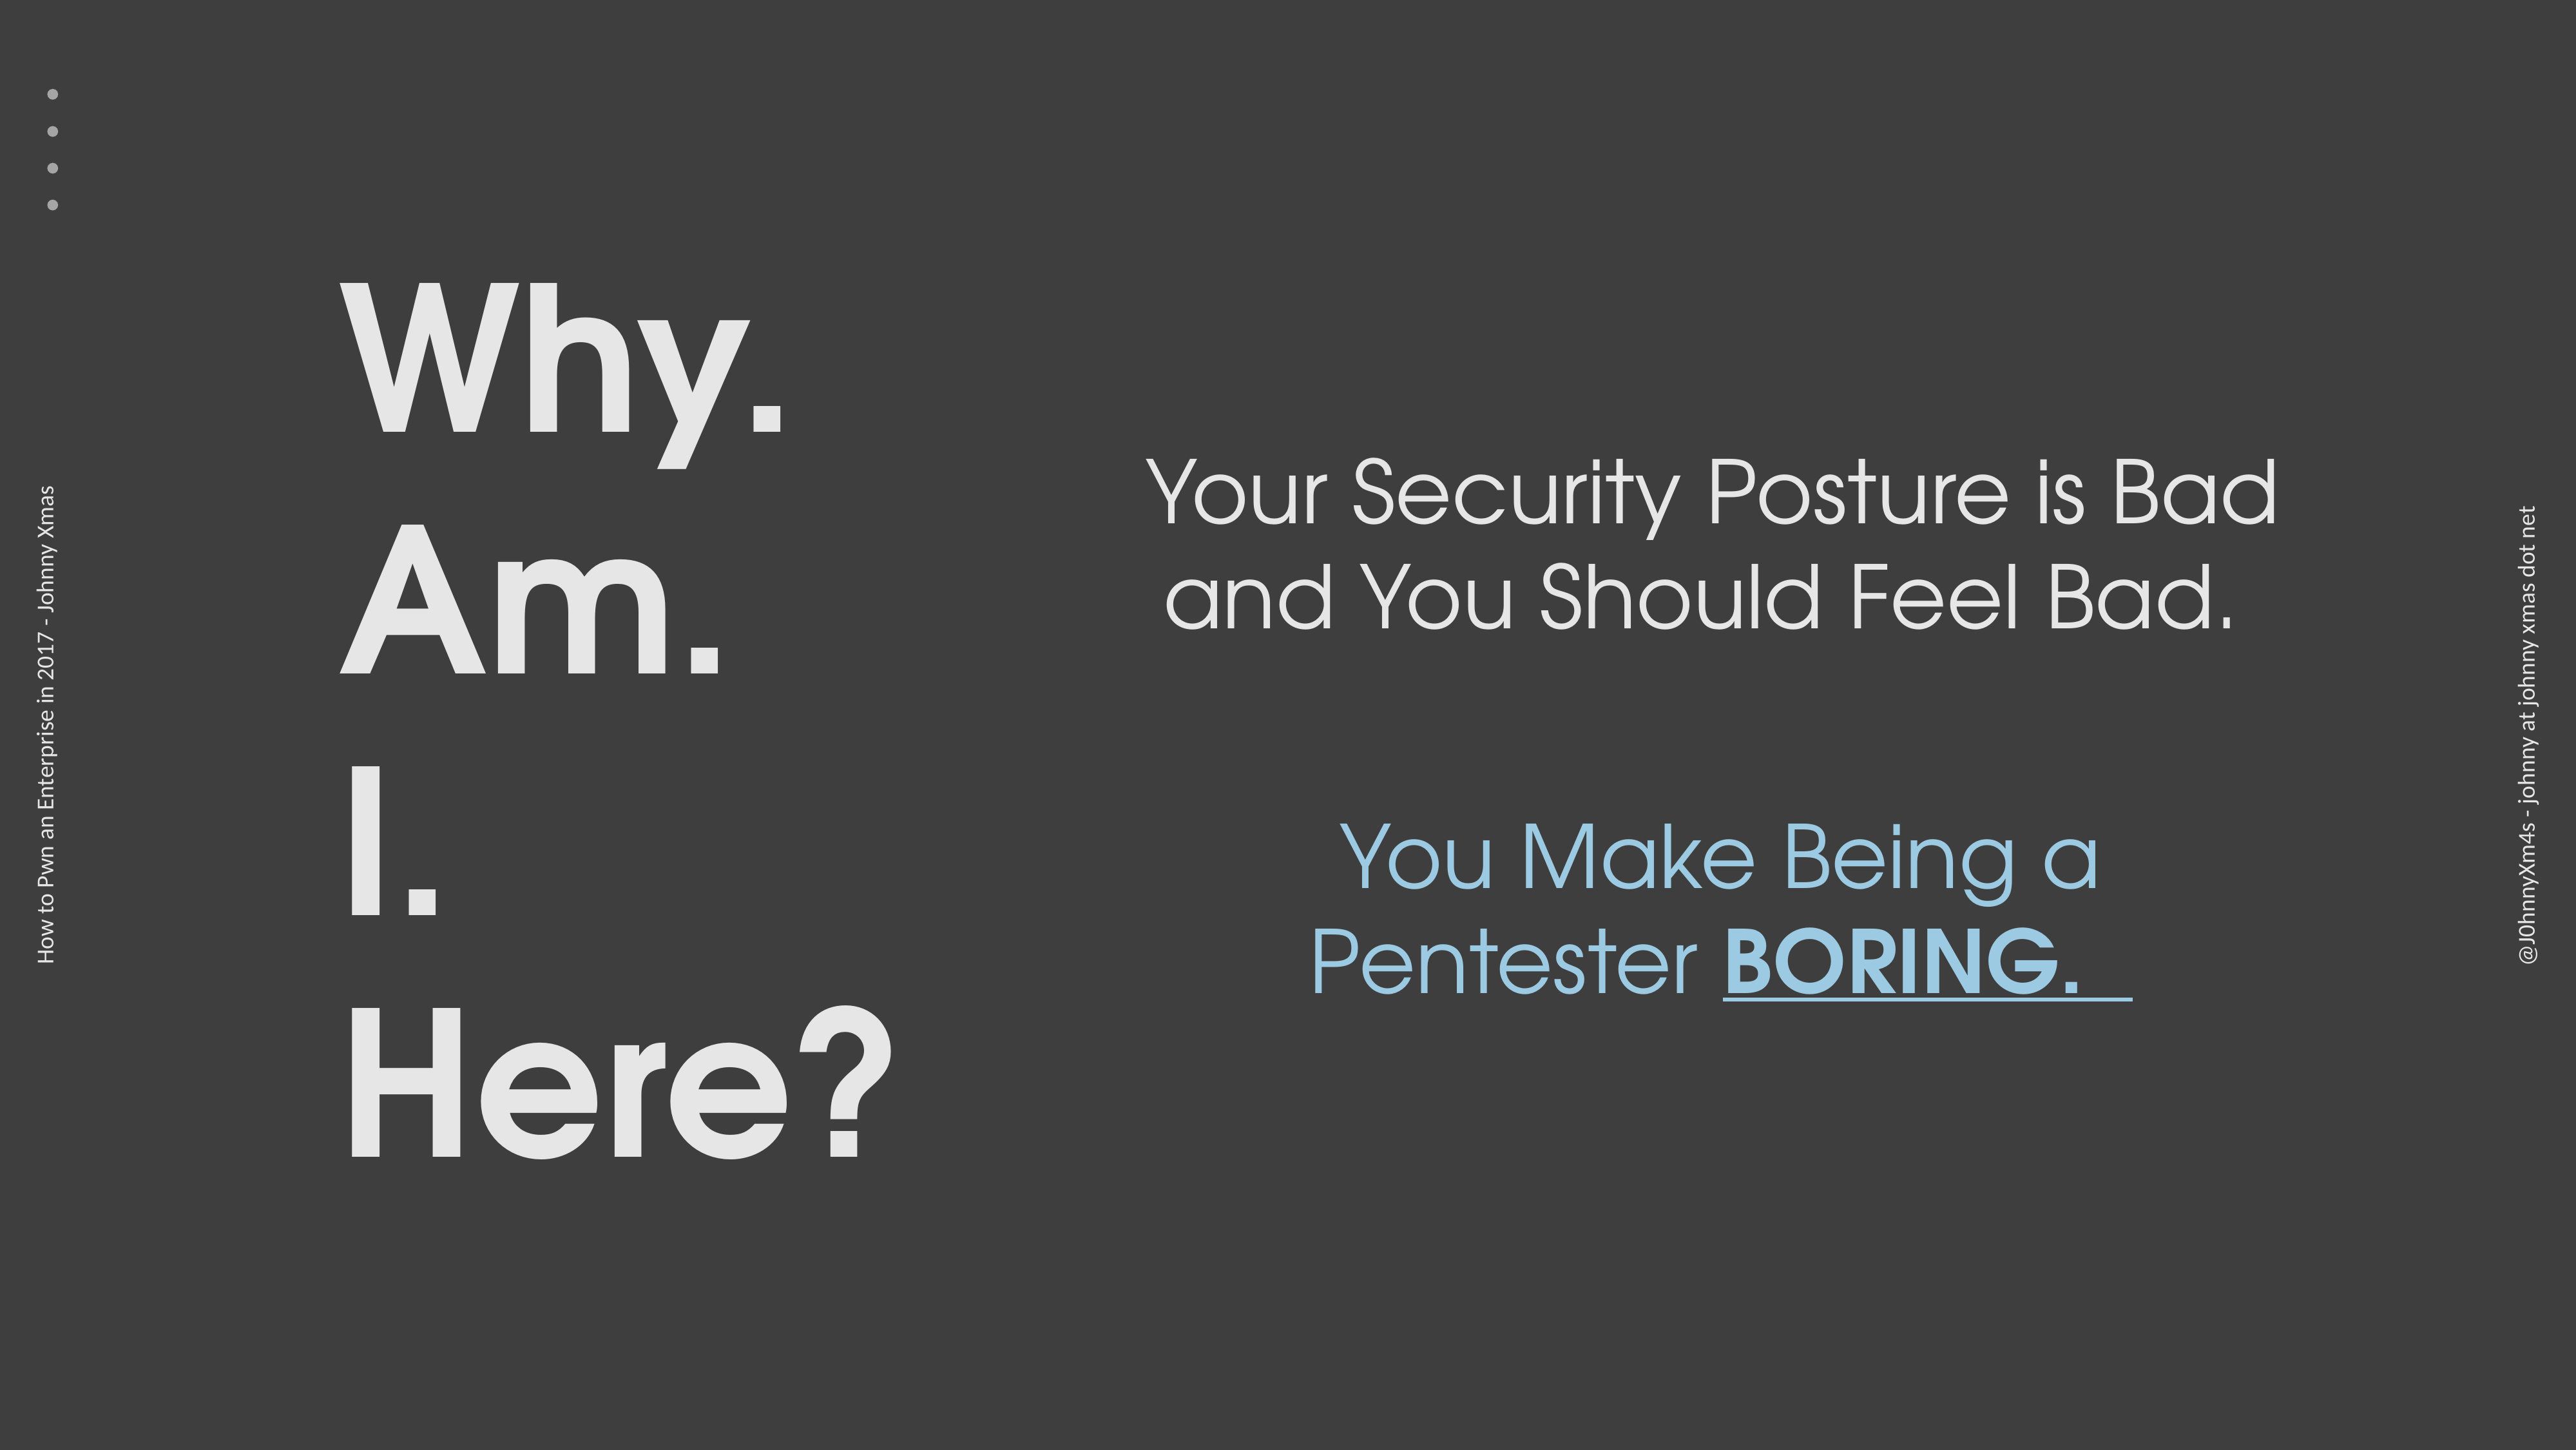

Why.
Am.
I.
Here?
Your Security Posture is Bad and You Should Feel Bad.
You Make Being a Pentester BORING.
3